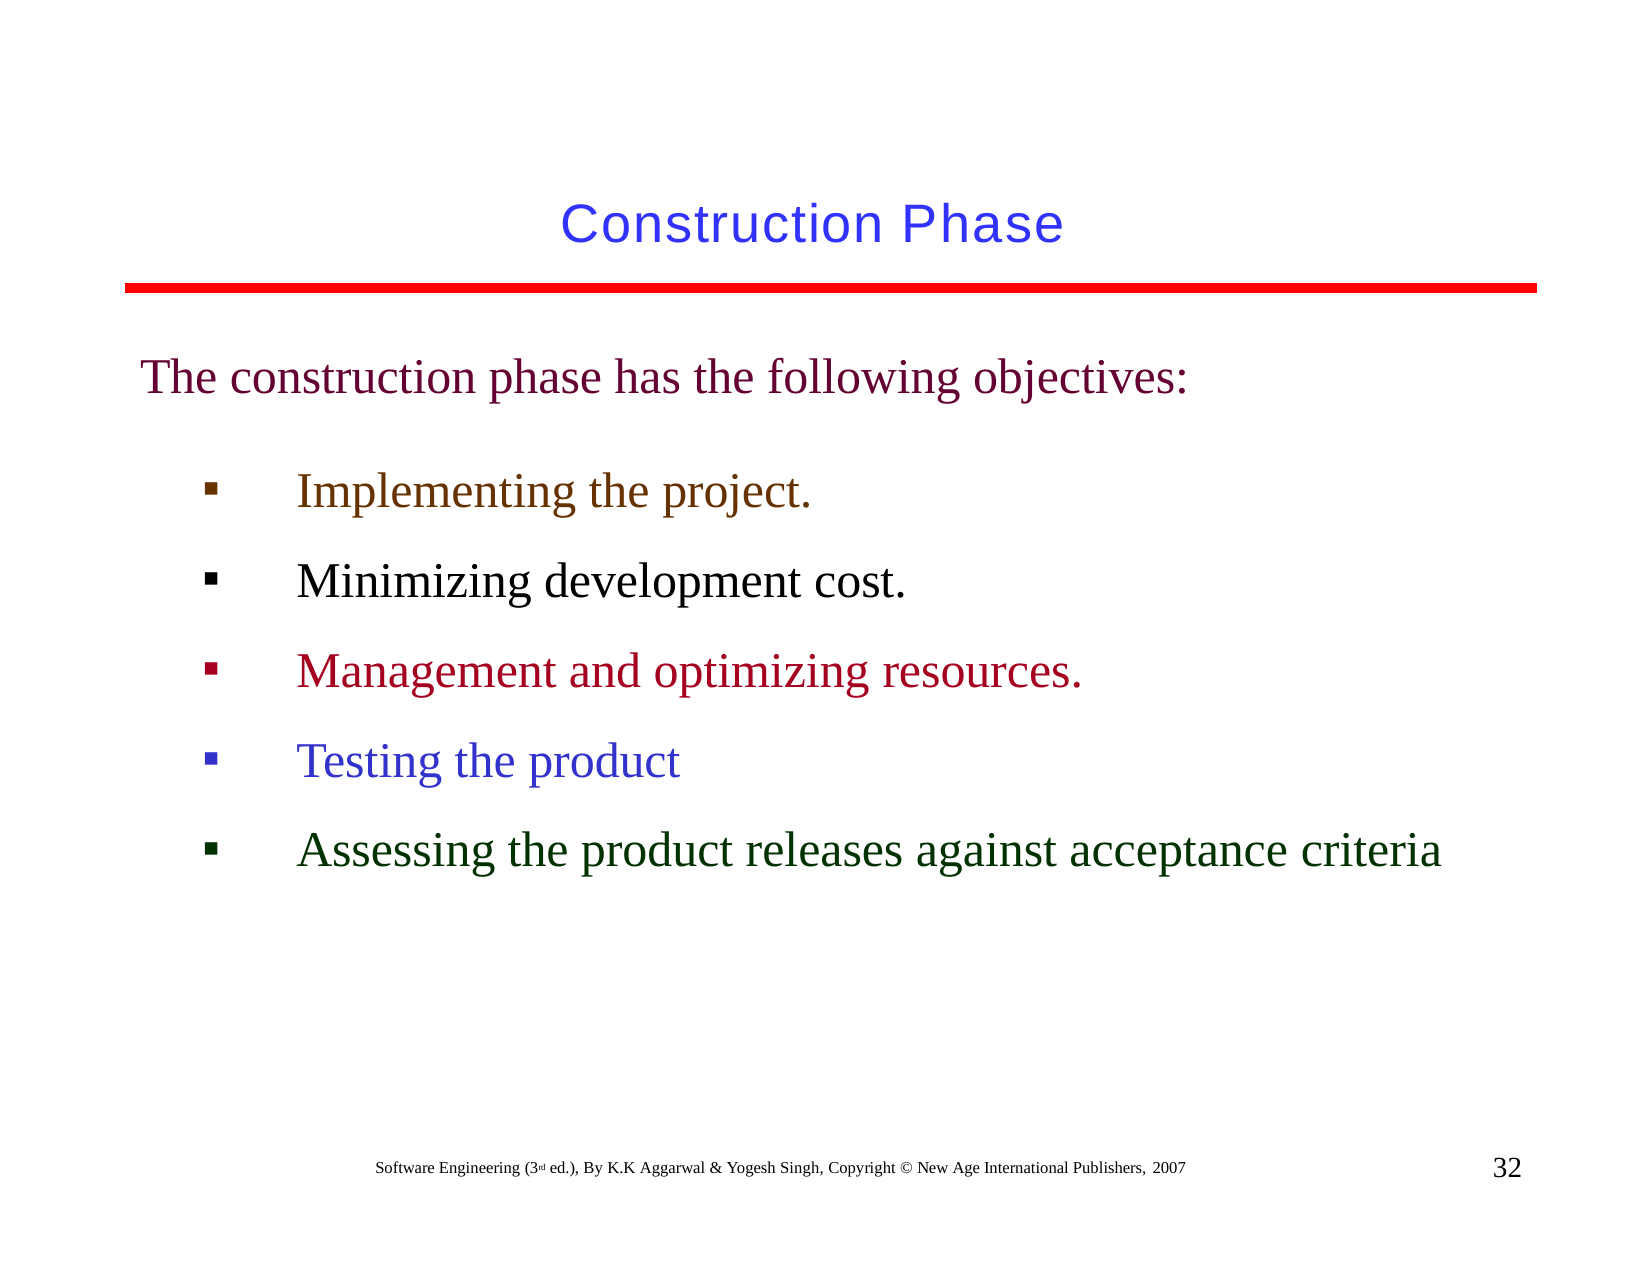

# Construction Phase

The construction phase has the following objectives:

Implementing the project.
Minimizing development cost.
Management and optimizing resources.
Testing the product
Assessing the product releases against acceptance criteria
32
Software Engineering (3rd  ed.), By K.K Aggarwal & Yogesh Singh, Copyright © New Age International Publishers, 2007